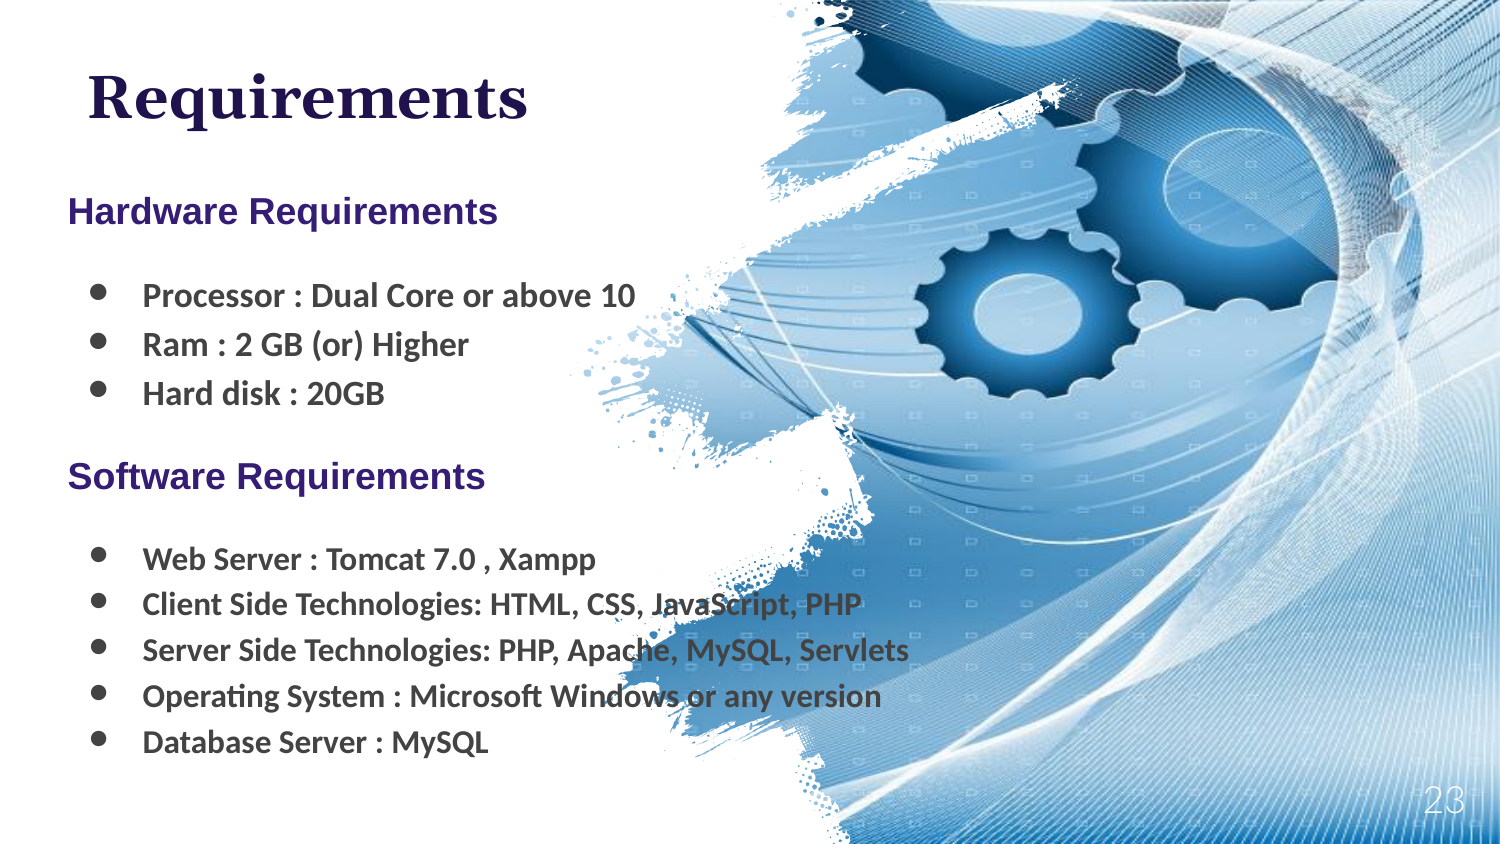

Requirements
Hardware Requirements
Processor : Dual Core or above 10
Ram : 2 GB (or) Higher
Hard disk : 20GB
Software Requirements
Web Server : Tomcat 7.0 , Xampp
Client Side Technologies: HTML, CSS, JavaScript, PHP
Server Side Technologies: PHP, Apache, MySQL, Servlets
Operating System : Microsoft Windows or any version
Database Server : MySQL

23